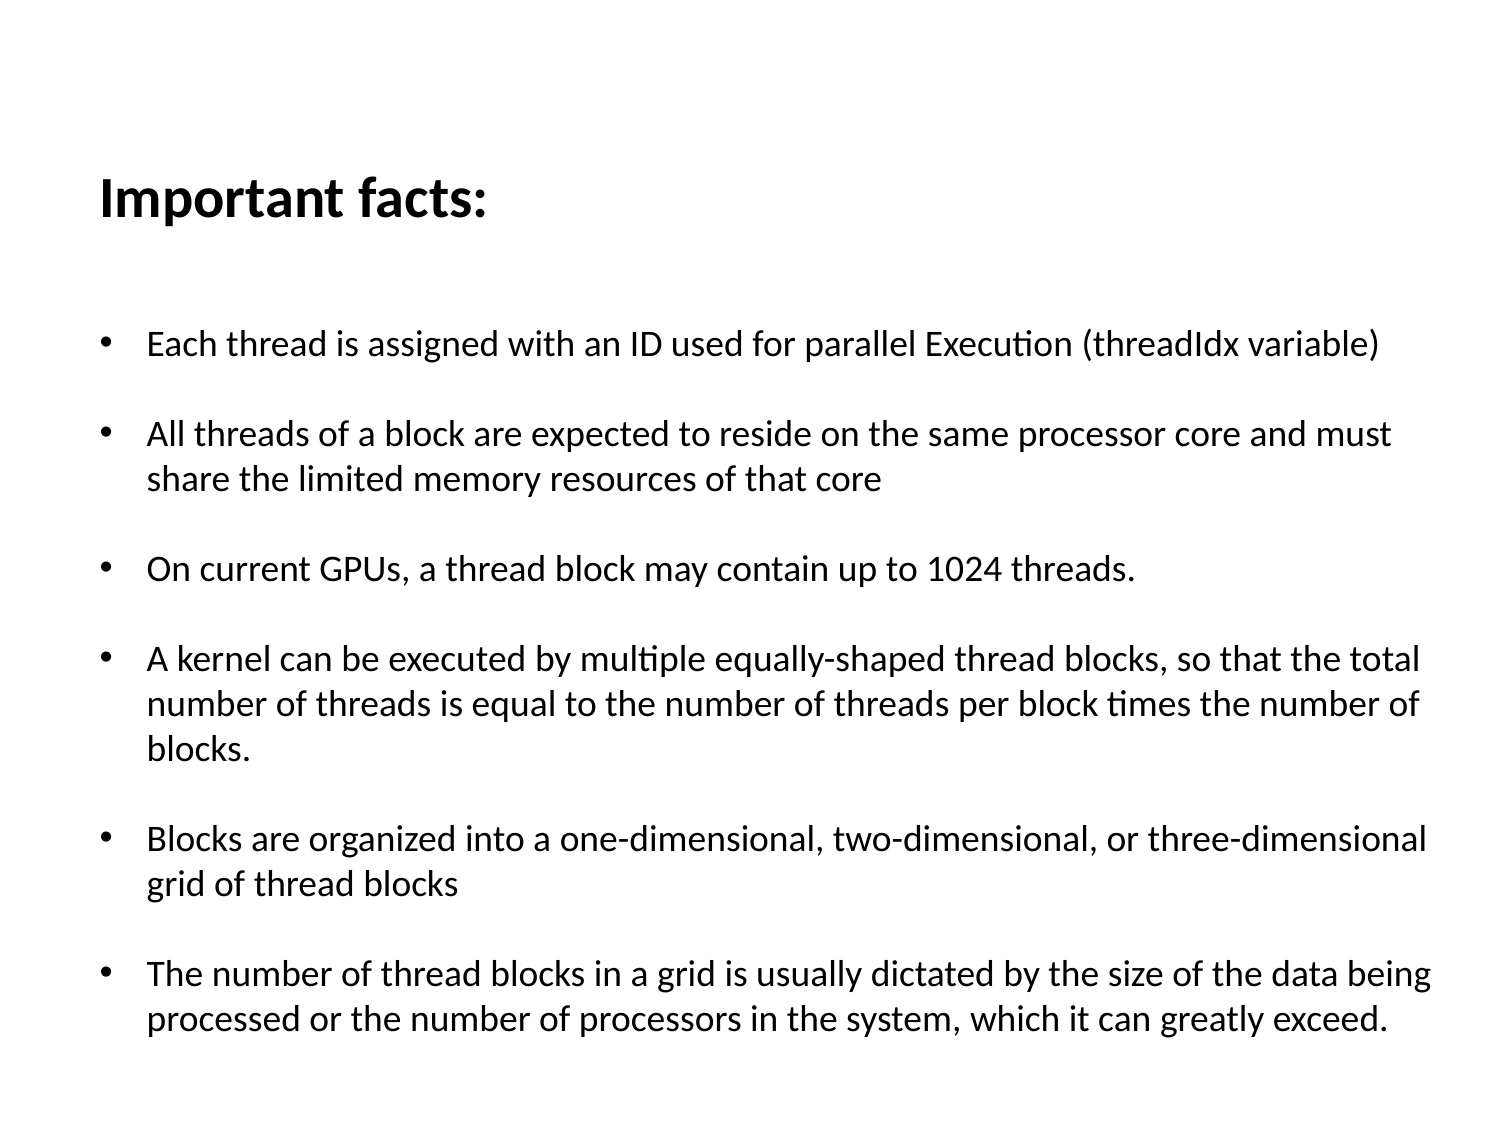

Important facts:

Each thread is assigned with an ID used for parallel Execution (threadIdx variable)

All threads of a block are expected to reside on the same processor core and must share the limited memory resources of that core

On current GPUs, a thread block may contain up to 1024 threads.

A kernel can be executed by multiple equally-shaped thread blocks, so that the total number of threads is equal to the number of threads per block times the number of blocks.

Blocks are organized into a one-dimensional, two-dimensional, or three-dimensional grid of thread blocks

The number of thread blocks in a grid is usually dictated by the size of the data being processed or the number of processors in the system, which it can greatly exceed.